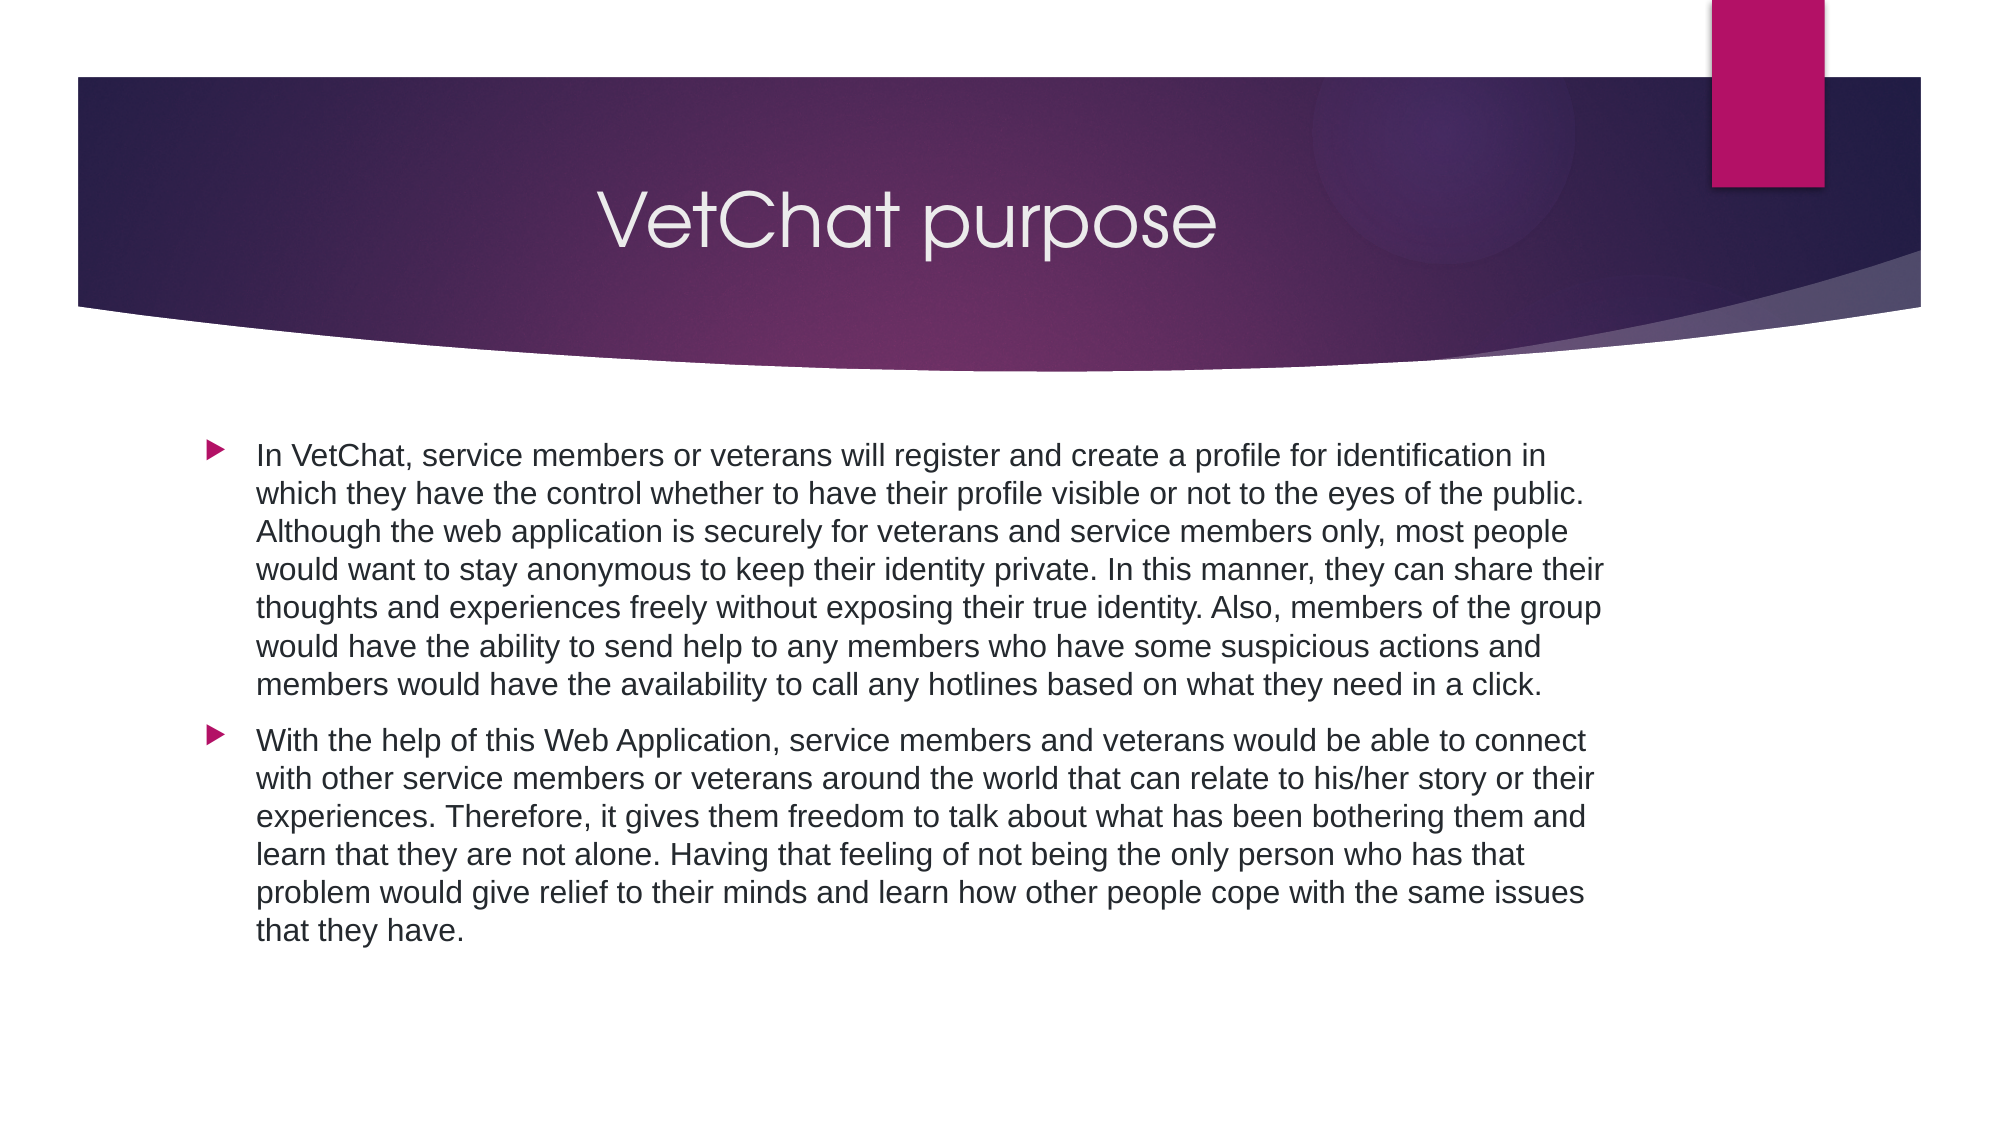

# VetChat purpose
In VetChat, service members or veterans will register and create a profile for identification in which they have the control whether to have their profile visible or not to the eyes of the public. Although the web application is securely for veterans and service members only, most people would want to stay anonymous to keep their identity private. In this manner, they can share their thoughts and experiences freely without exposing their true identity. Also, members of the group would have the ability to send help to any members who have some suspicious actions and members would have the availability to call any hotlines based on what they need in a click.
With the help of this Web Application, service members and veterans would be able to connect with other service members or veterans around the world that can relate to his/her story or their experiences. Therefore, it gives them freedom to talk about what has been bothering them and learn that they are not alone. Having that feeling of not being the only person who has that problem would give relief to their minds and learn how other people cope with the same issues that they have.